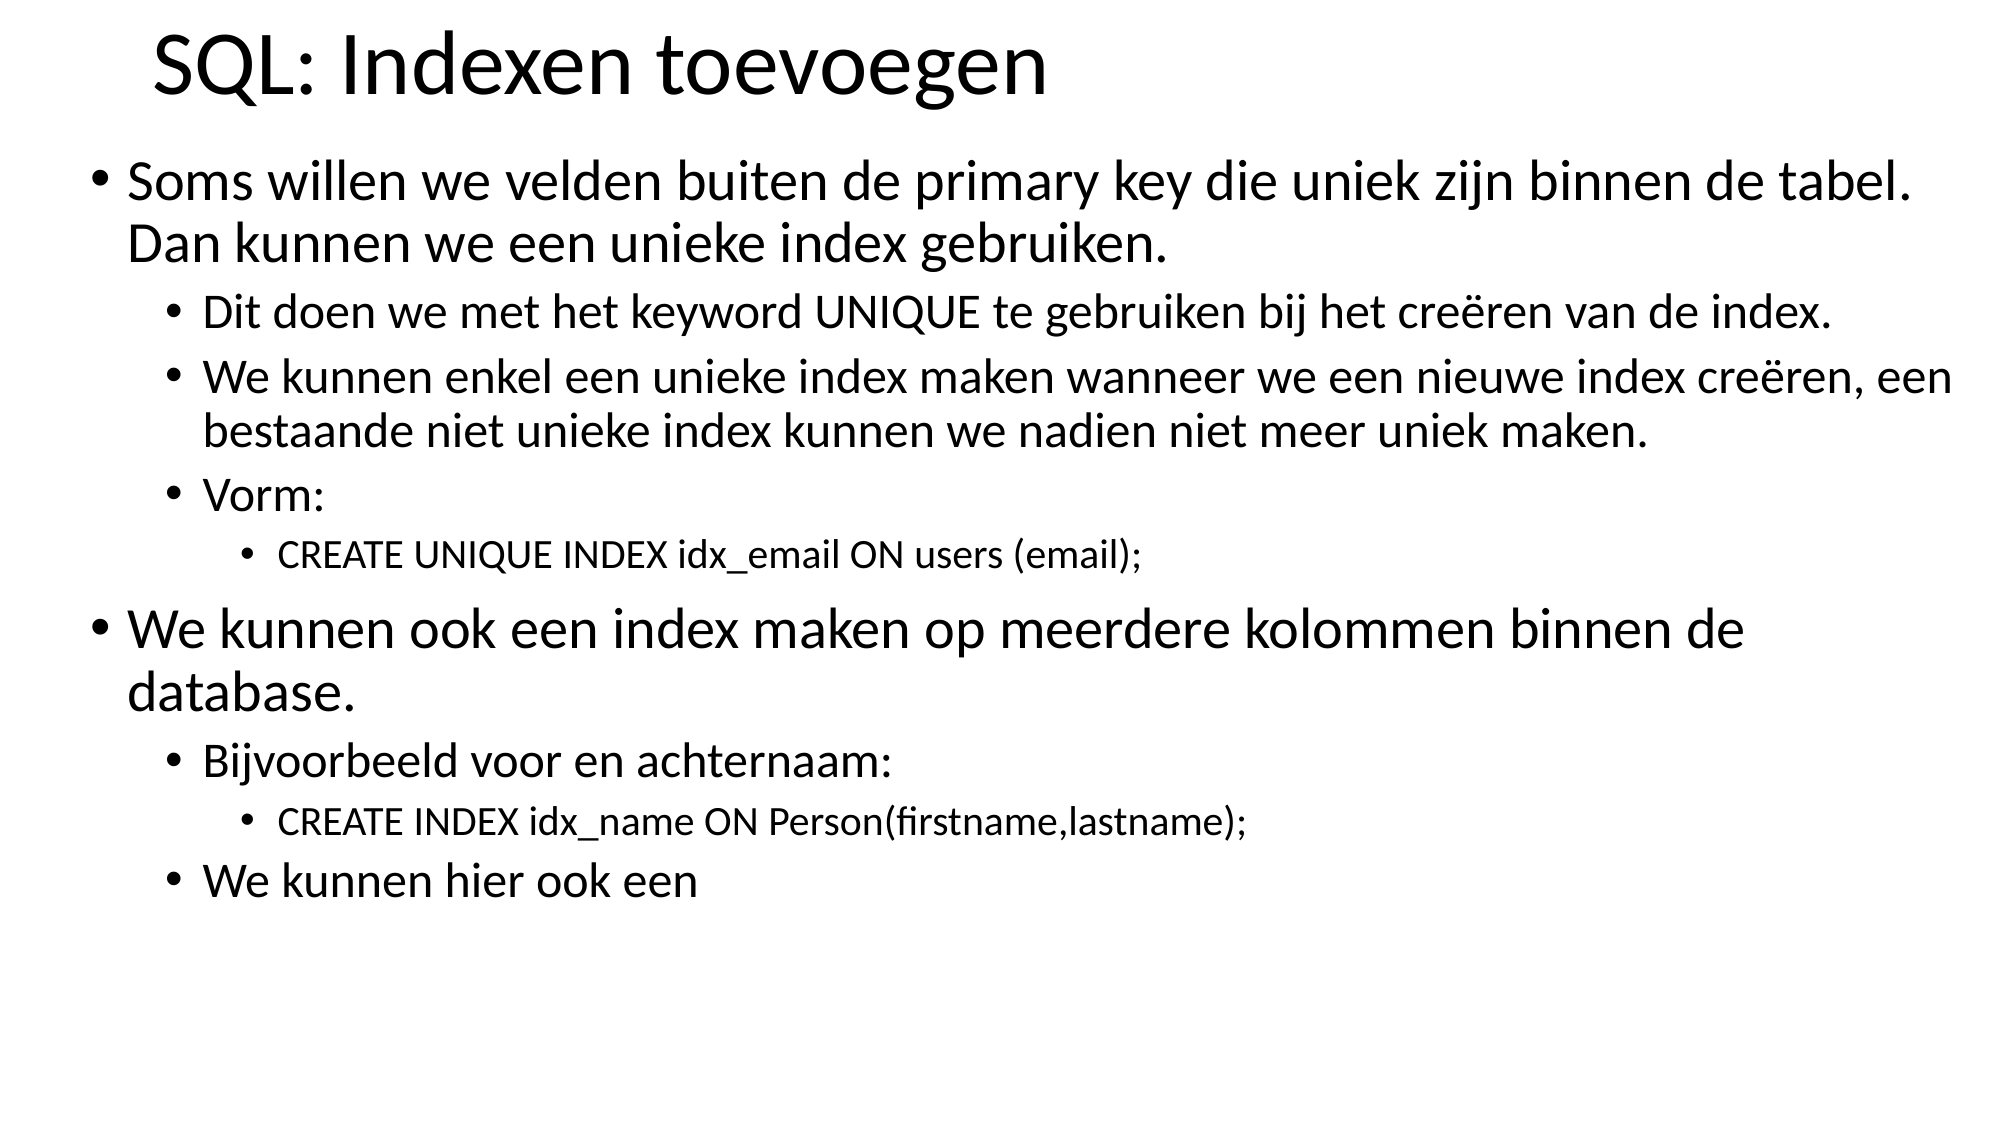

# SQL: Indexen toevoegen
Soms willen we velden buiten de primary key die uniek zijn binnen de tabel. Dan kunnen we een unieke index gebruiken.
Dit doen we met het keyword UNIQUE te gebruiken bij het creëren van de index.
We kunnen enkel een unieke index maken wanneer we een nieuwe index creëren, een bestaande niet unieke index kunnen we nadien niet meer uniek maken.
Vorm:
CREATE UNIQUE INDEX idx_email ON users (email);
We kunnen ook een index maken op meerdere kolommen binnen de database.
Bijvoorbeeld voor en achternaam:
CREATE INDEX idx_name ON Person(firstname,lastname);
We kunnen hier ook een